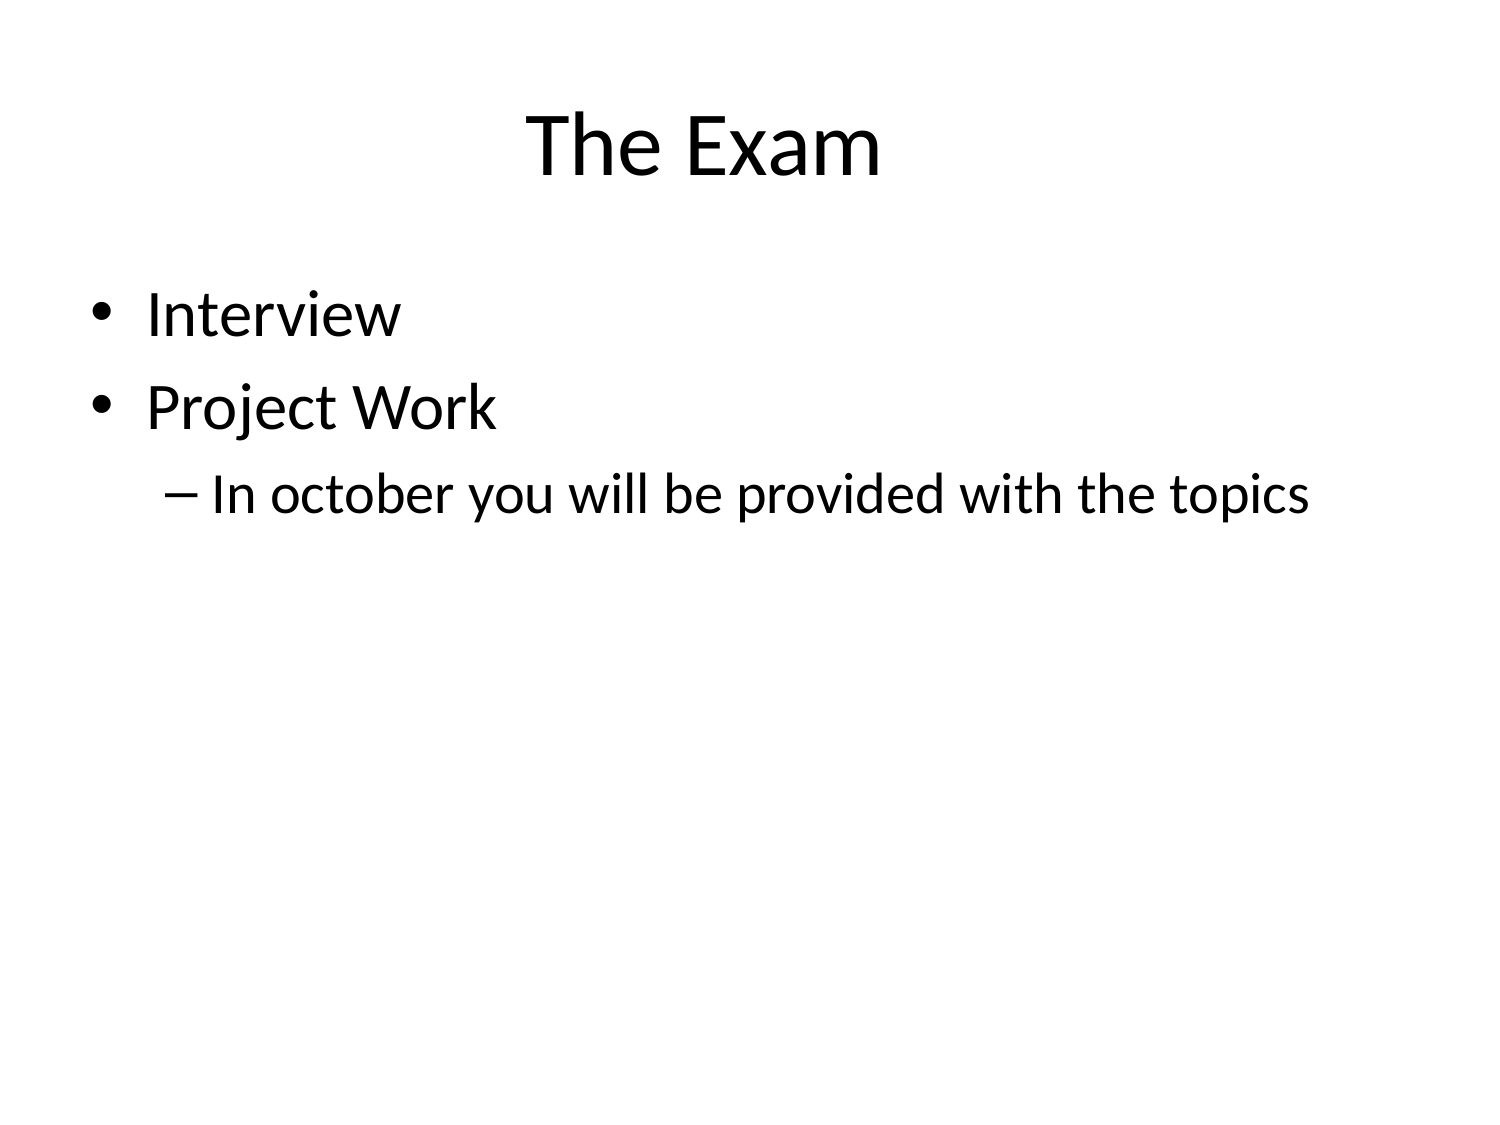

# The Exam
Interview
Project Work
In october you will be provided with the topics